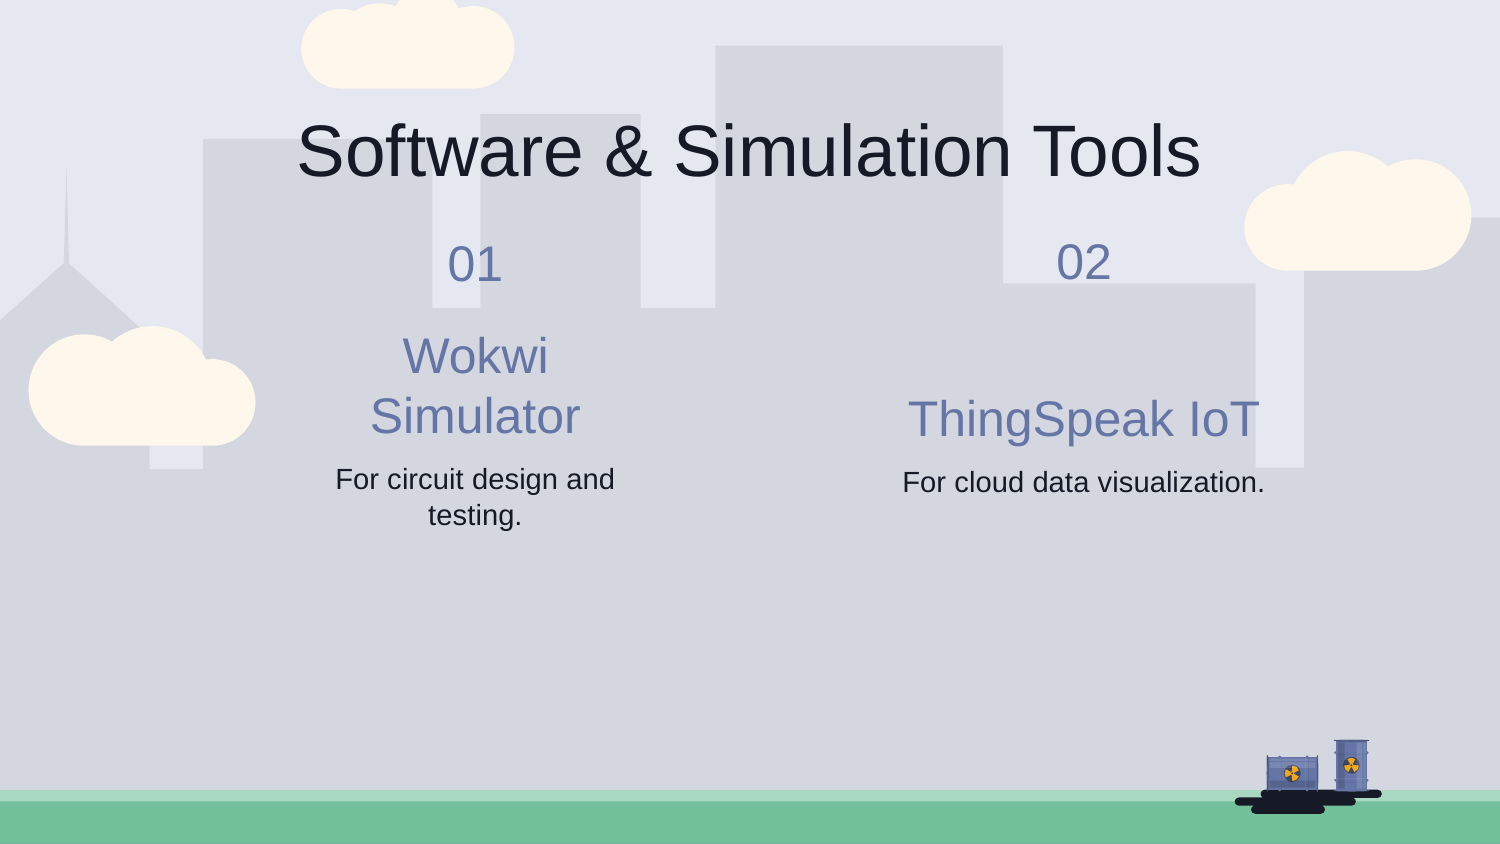

Software & Simulation Tools

02
01

# Wokwi Simulator
ThingSpeak IoT
For circuit design and testing.
For cloud data visualization.